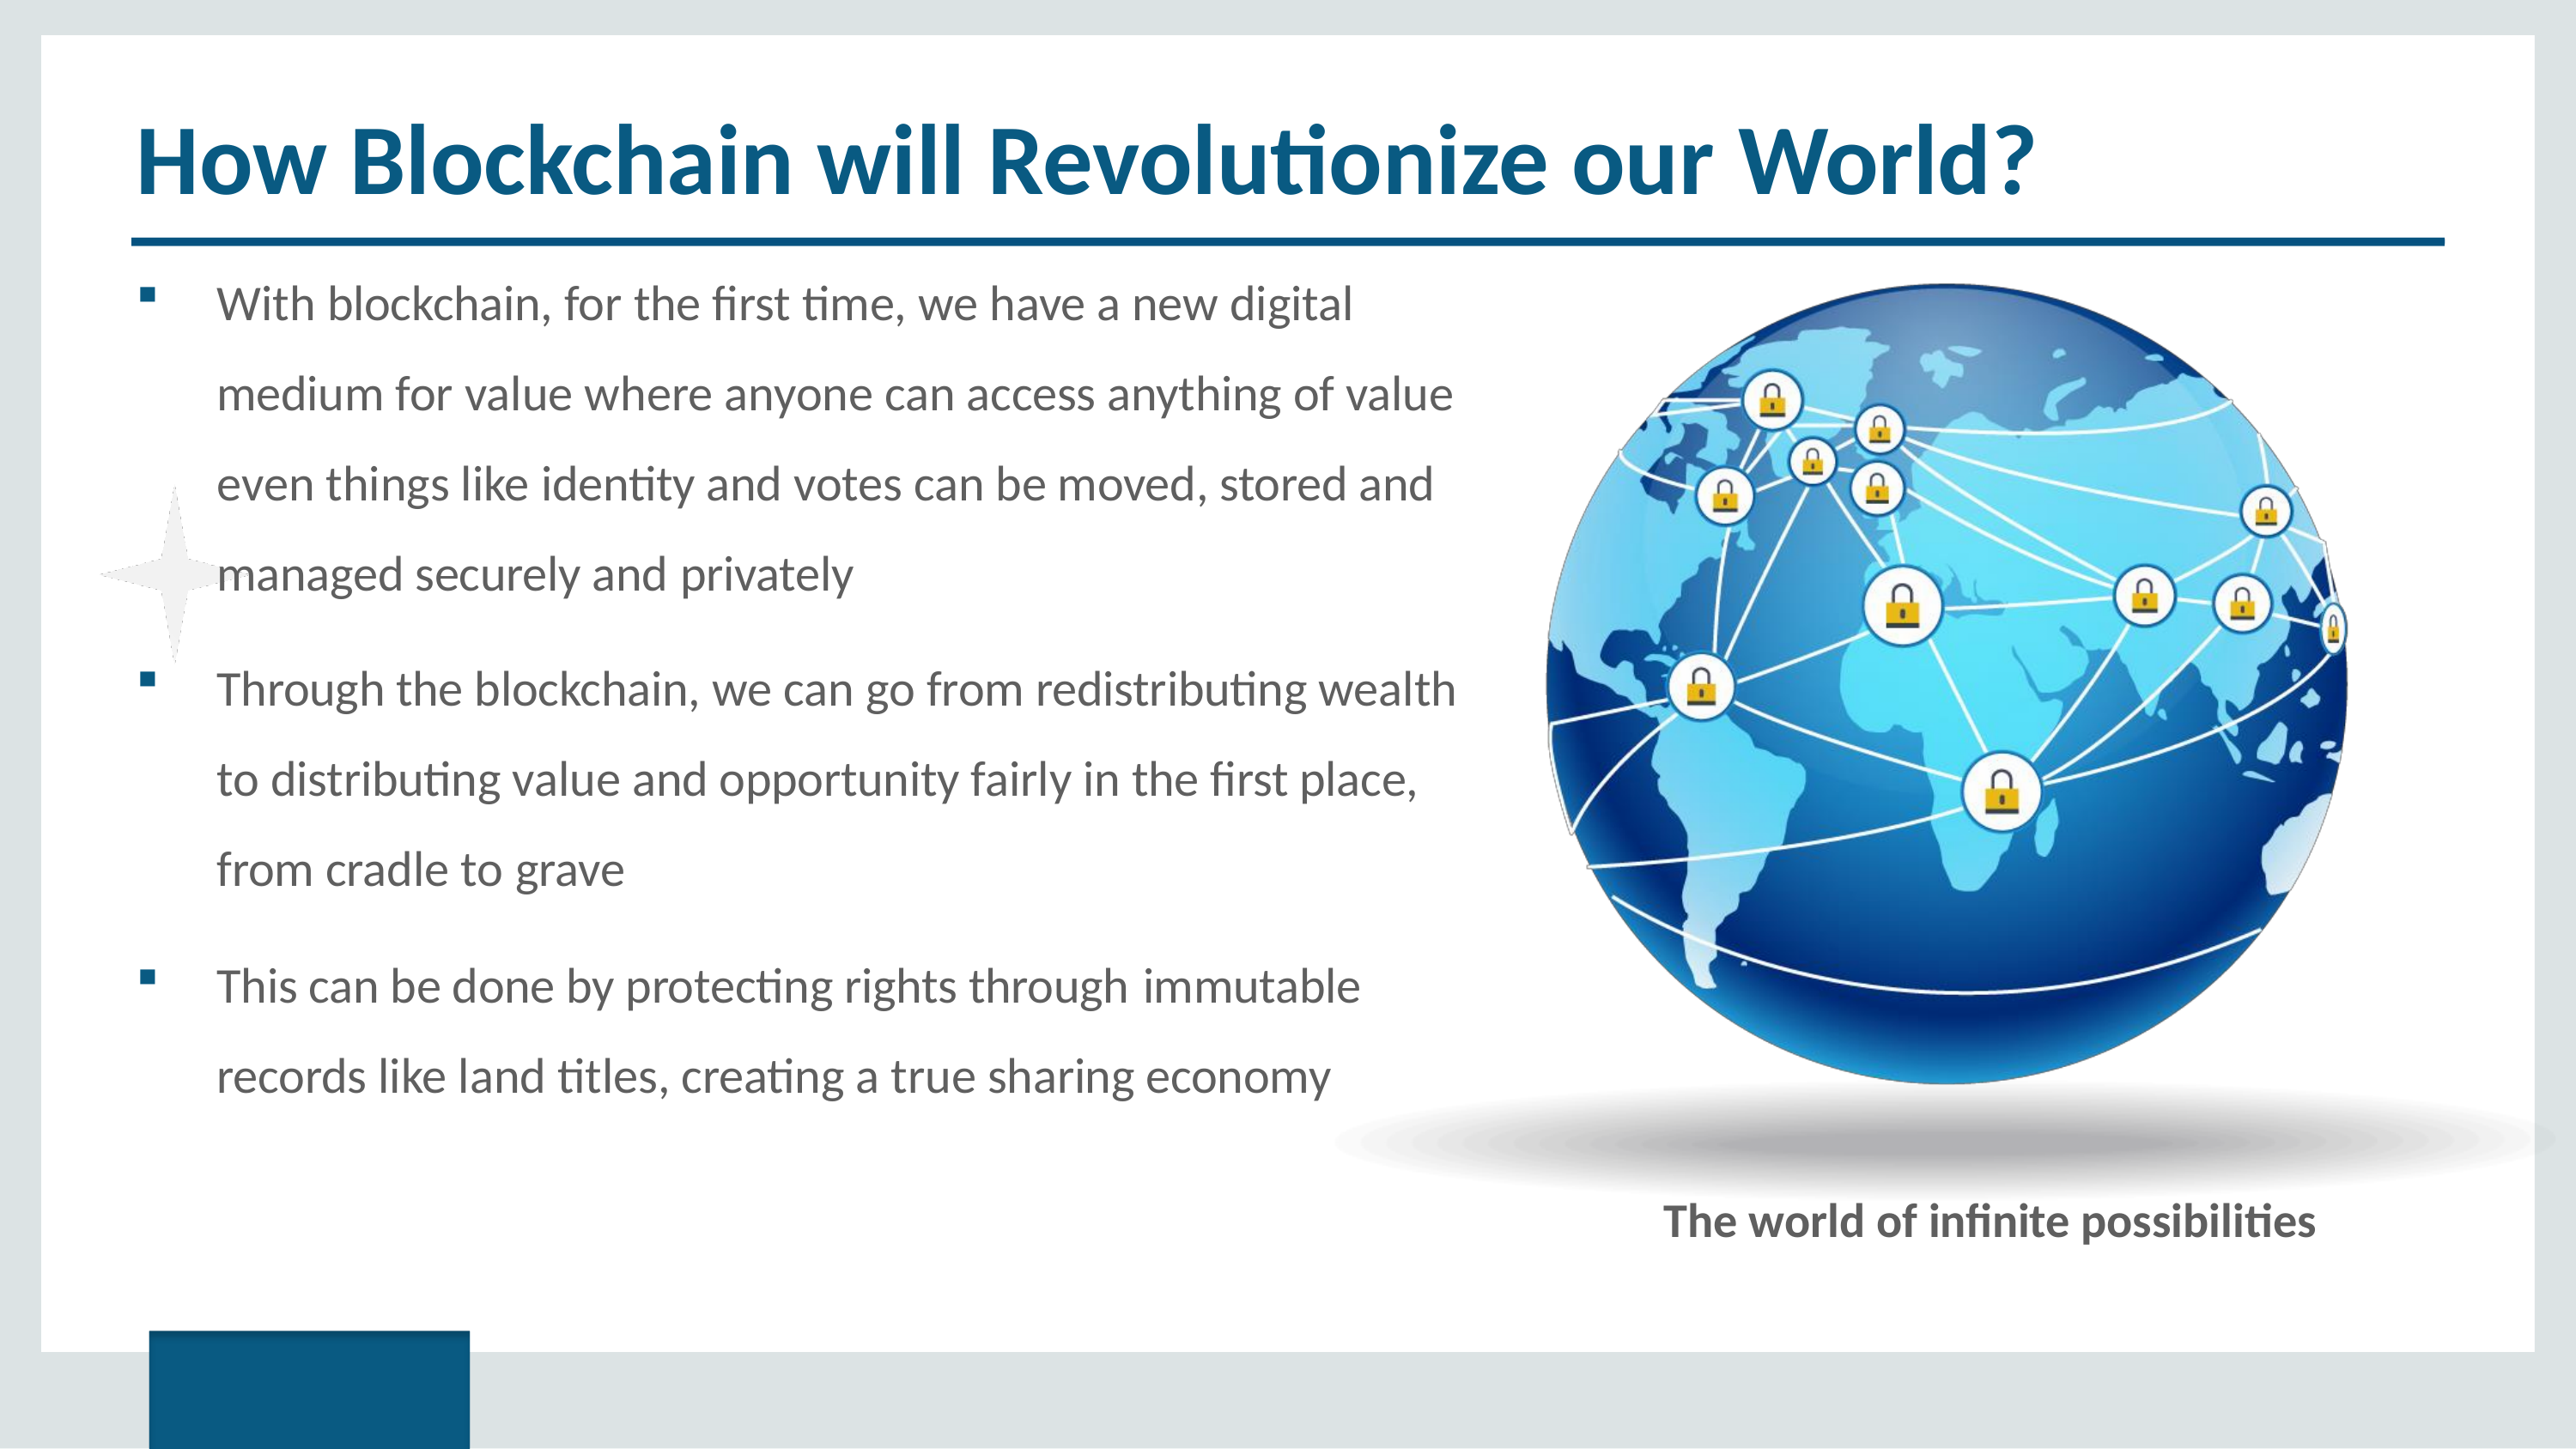

# How Blockchain will Revolutionize our World?
With blockchain, for the first time, we have a new digital  medium for value where anyone can access anything of value  even things like identity and votes can be moved, stored and  managed securely and privately
Through the blockchain, we can go from redistributing wealth  to distributing value and opportunity fairly in the first place,  from cradle to grave

This can be done by protecting rights through immutable
records like land titles, creating a true sharing economy

The world of infinite possibilities